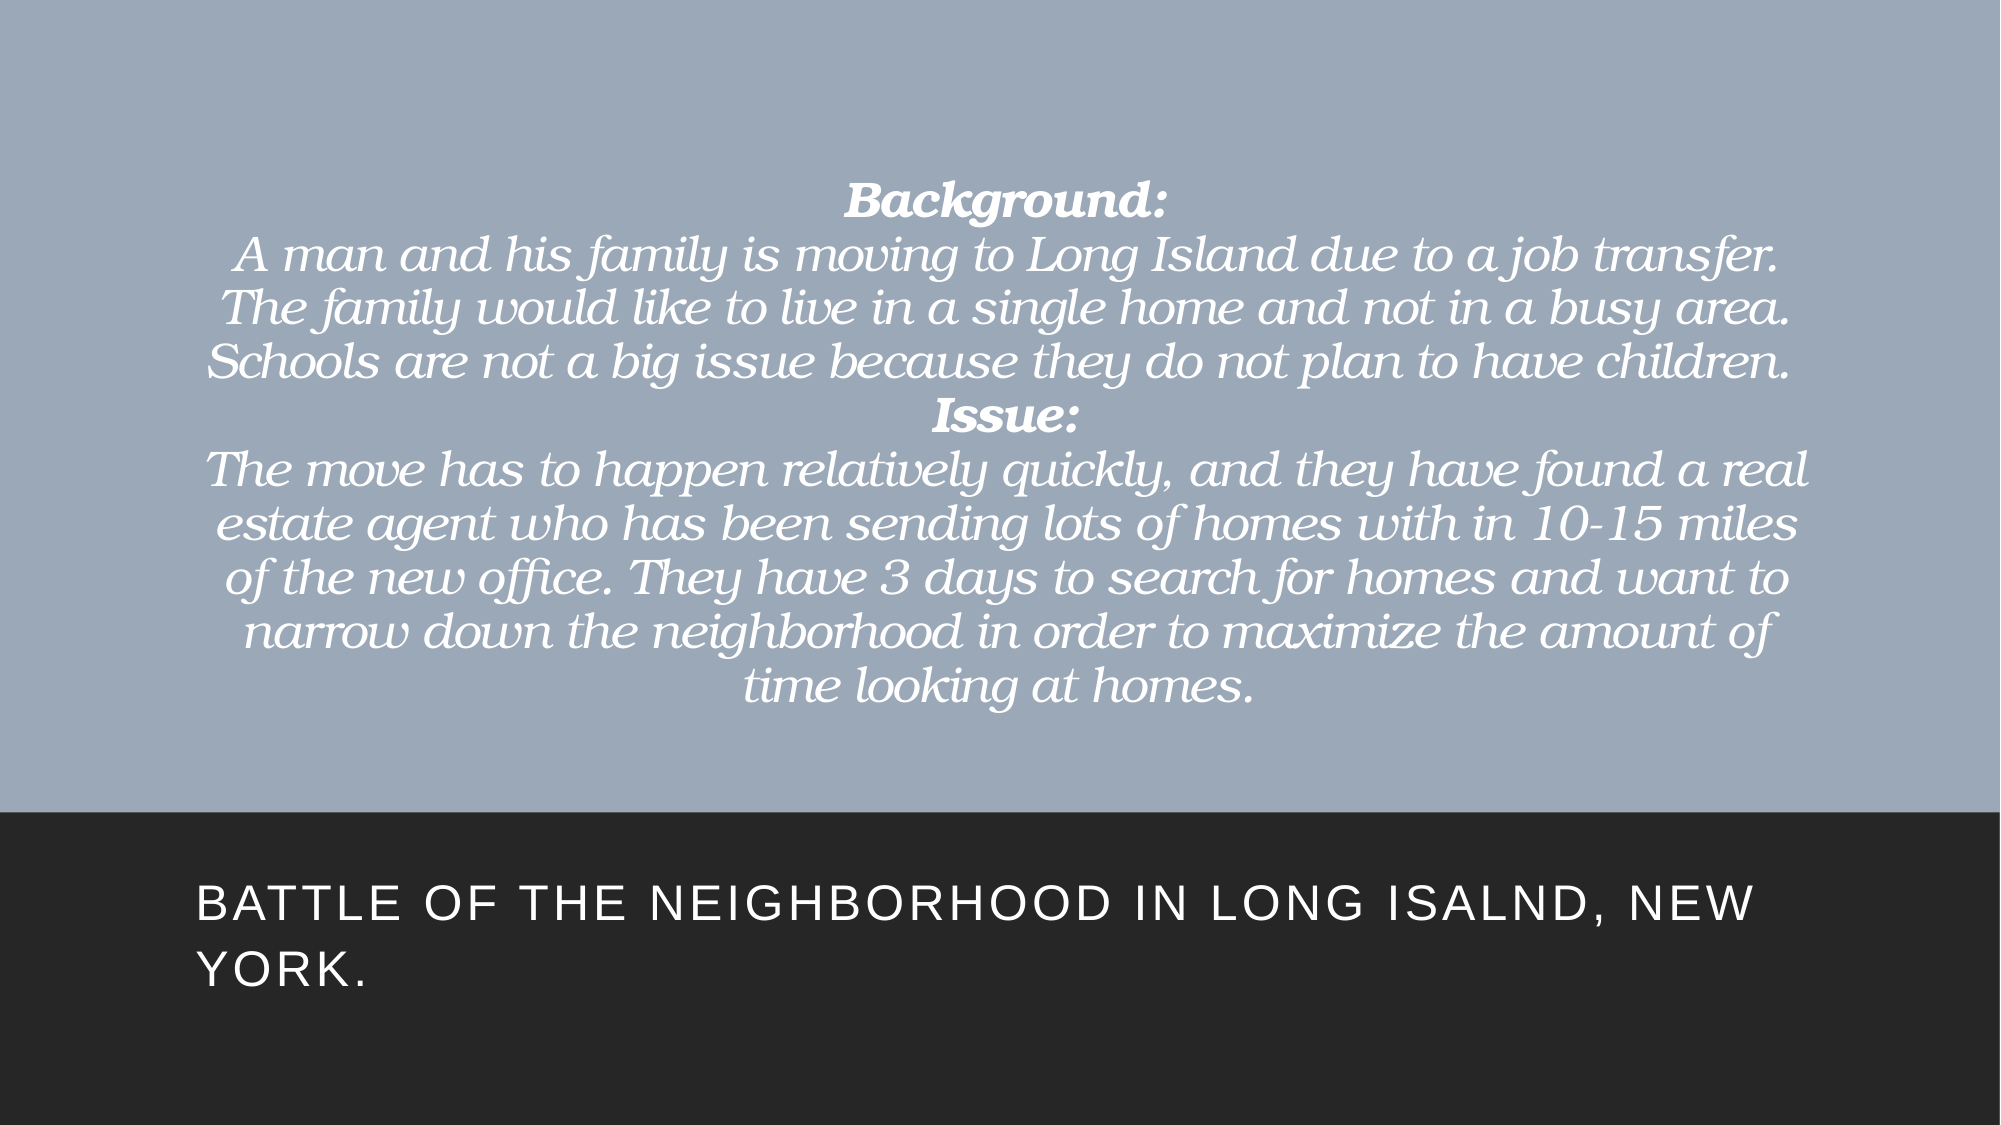

# Background: A man and his family is moving to Long Island due to a job transfer. The family would like to live in a single home and not in a busy area. Schools are not a big issue because they do not plan to have children. Issue: The move has to happen relatively quickly, and they have found a real estate agent who has been sending lots of homes with in 10-15 miles of the new office. They have 3 days to search for homes and want to narrow down the neighborhood in order to maximize the amount of time looking at homes.

Battle of the Neighborhood in Long Isalnd, New York.